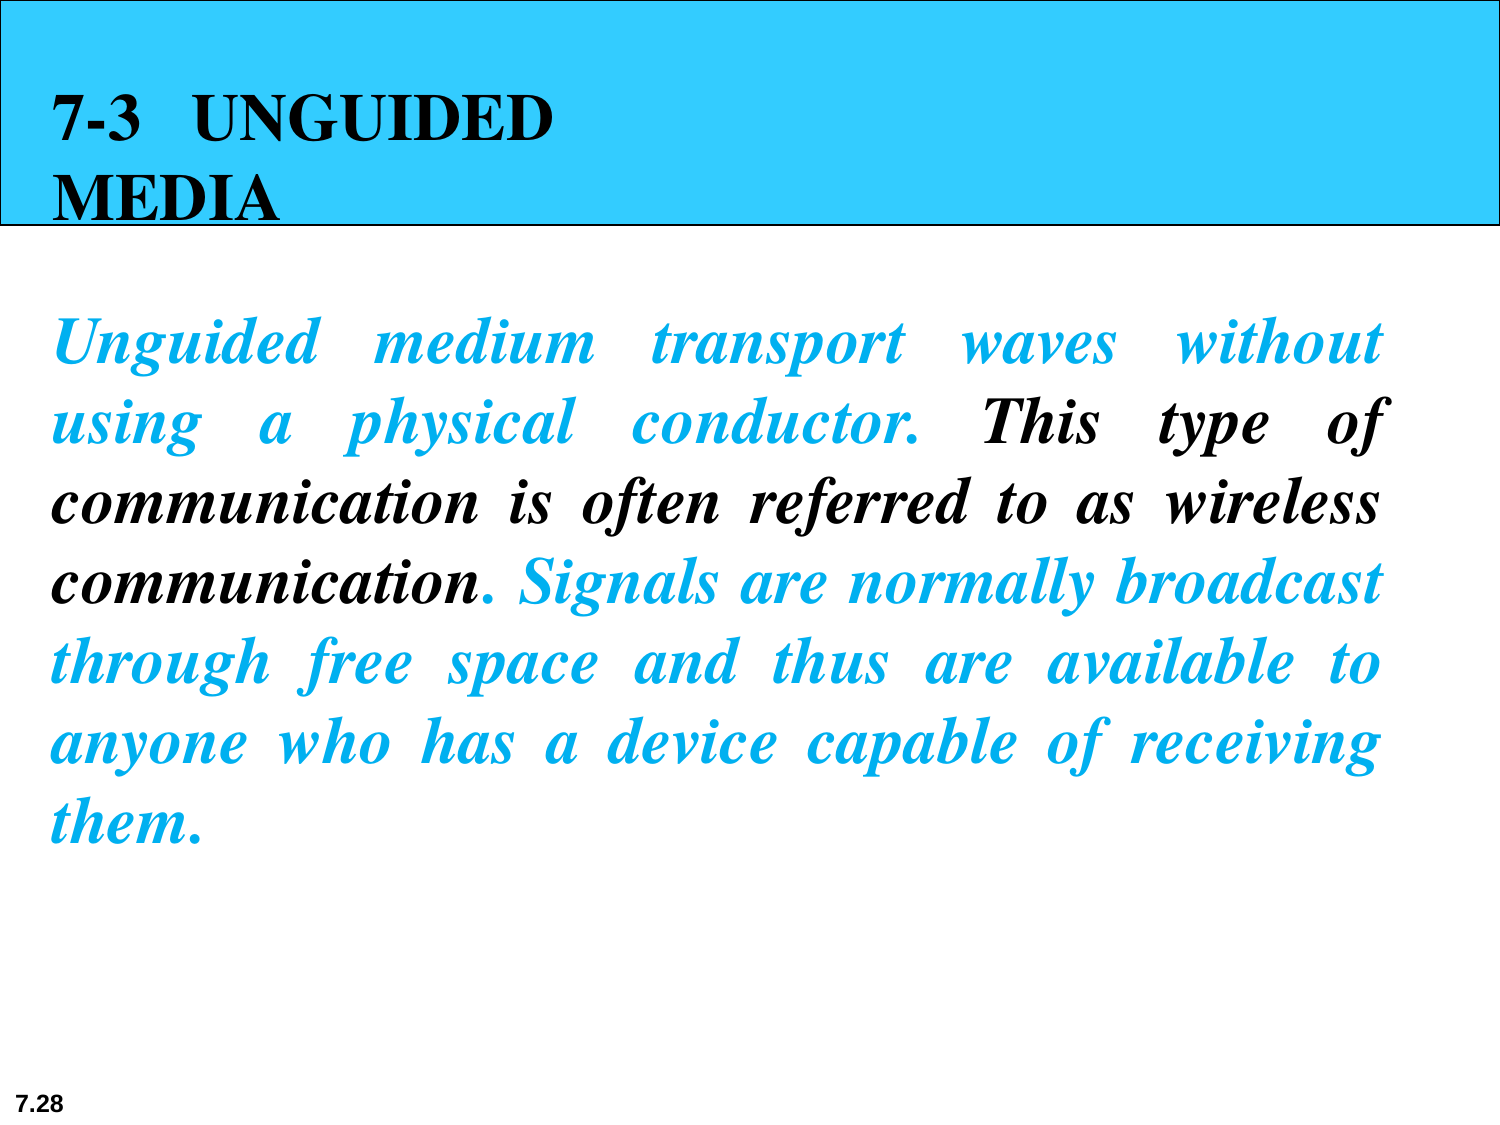

7-3   UNGUIDED MEDIA

Unguided medium transport waves without using a physical conductor. This type of communication is often referred to as wireless communication. Signals are normally broadcast through free space and thus are available to anyone who has a device capable of receiving them.
7.28